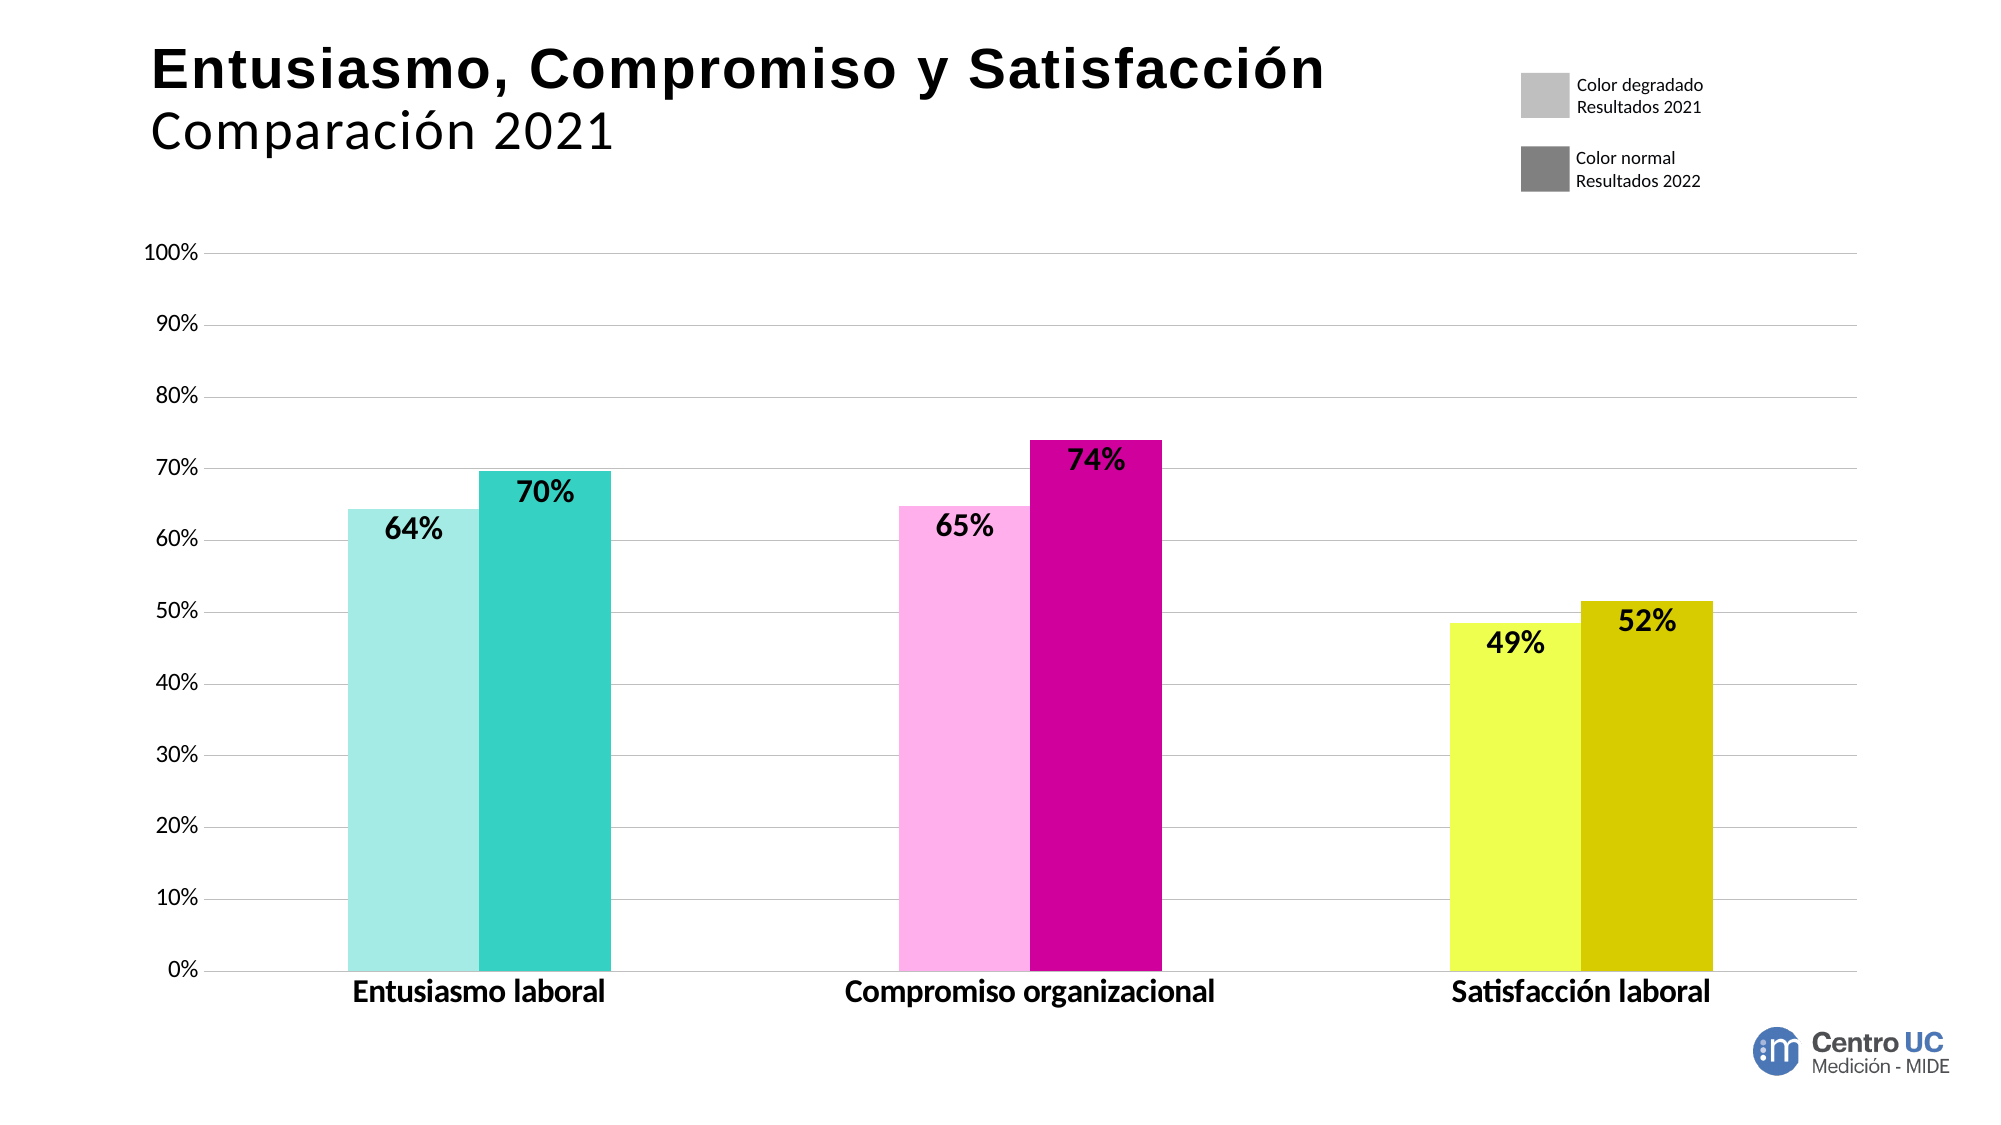

# Entusiasmo, Compromiso y Satisfacción Comparación 2021
Color degradado
Resultados 2021

Color normal
Resultados 2022

### Chart

| Category | 2021 | 2022 |
|---|---|---|
| Entusiasmo laboral | 0.6445859872611465 | 0.6968449931412894 |
| Compromiso organizacional | 0.6484076433121019 | 0.7407407407407407 |
| Satisfacción laboral | 0.4853503184713376 | 0.5157750342935528 |